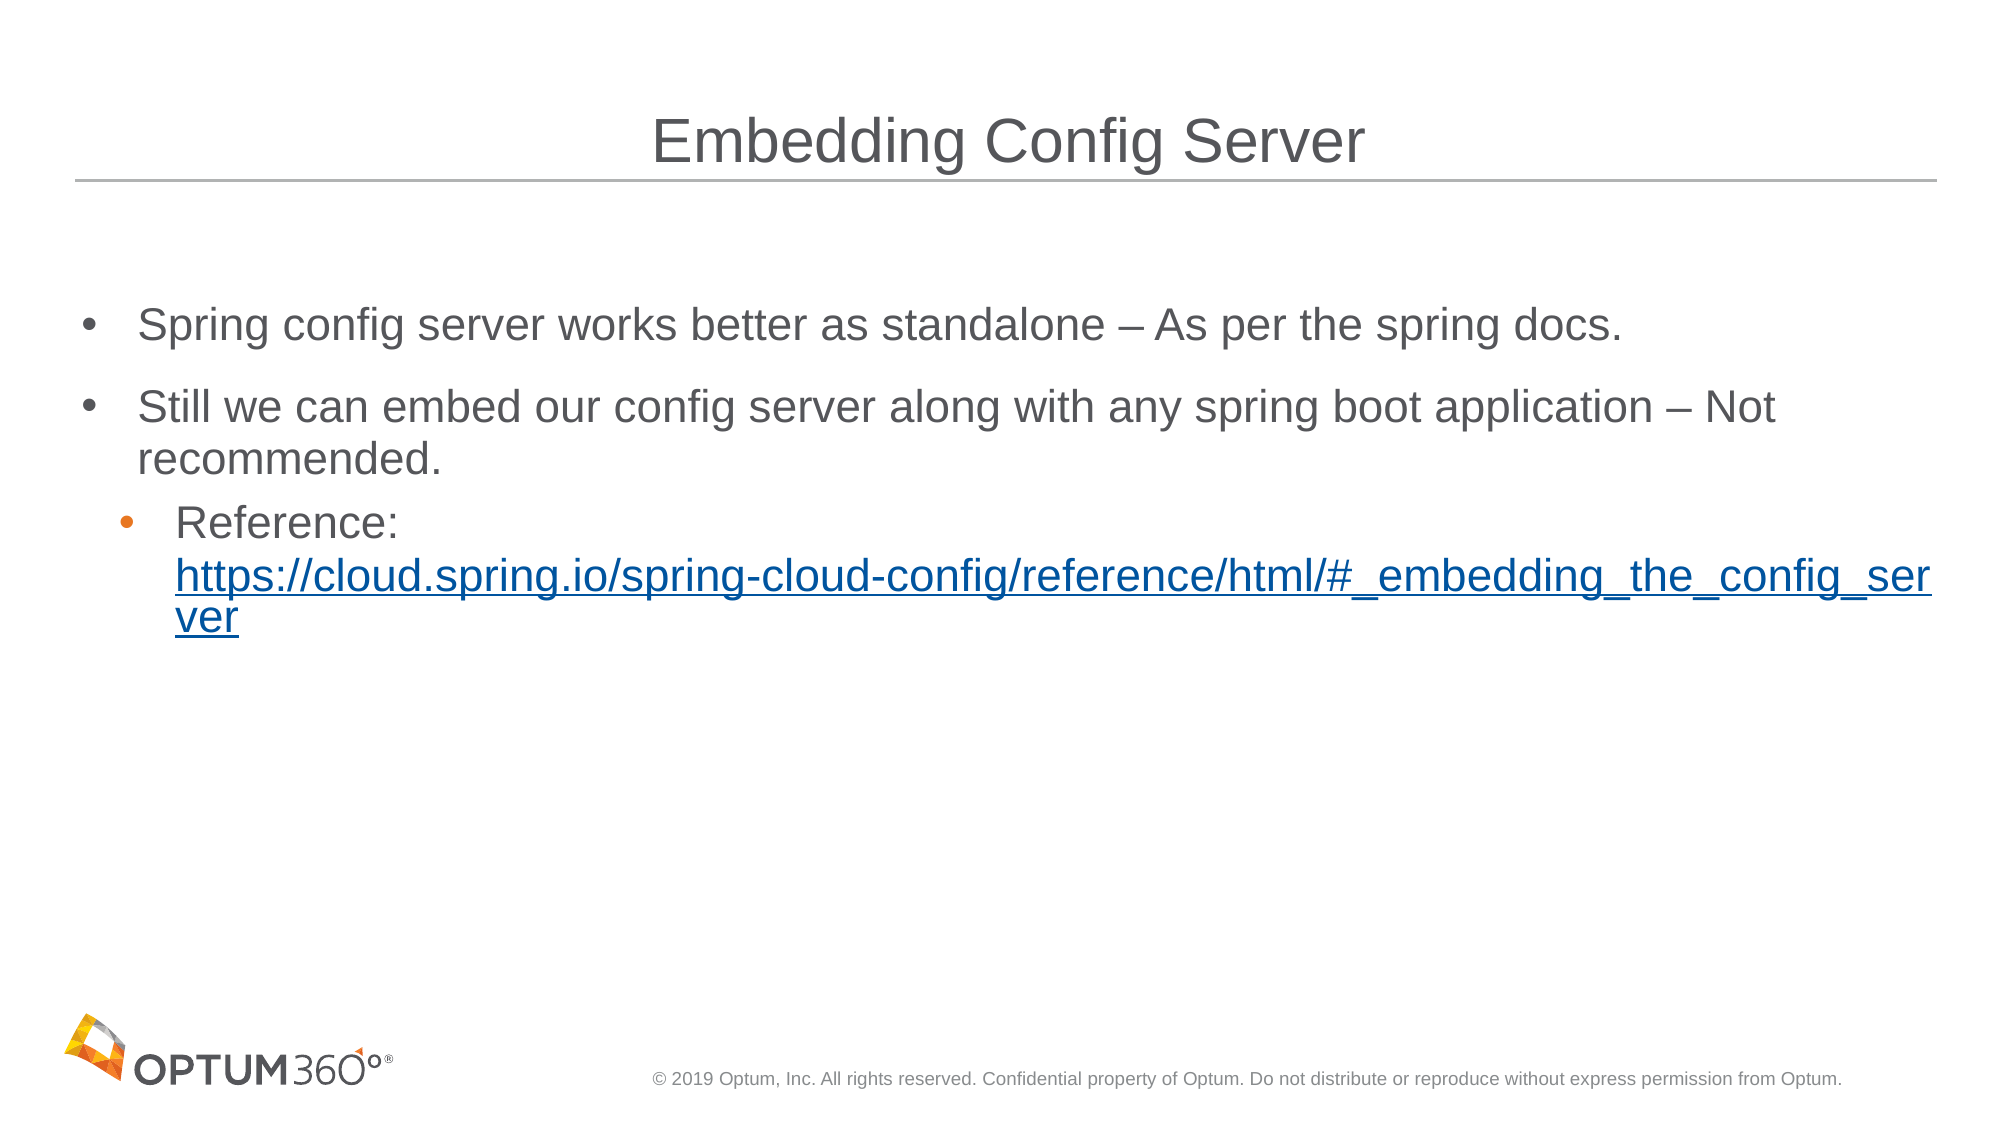

# Embedding Config Server

Spring config server works better as standalone – As per the spring docs.
Still we can embed our config server along with any spring boot application – Not recommended.
Reference: https://cloud.spring.io/spring-cloud-config/reference/html/#_embedding_the_config_server
© 2019 Optum, Inc. All rights reserved. Confidential property of Optum. Do not distribute or reproduce without express permission from Optum.